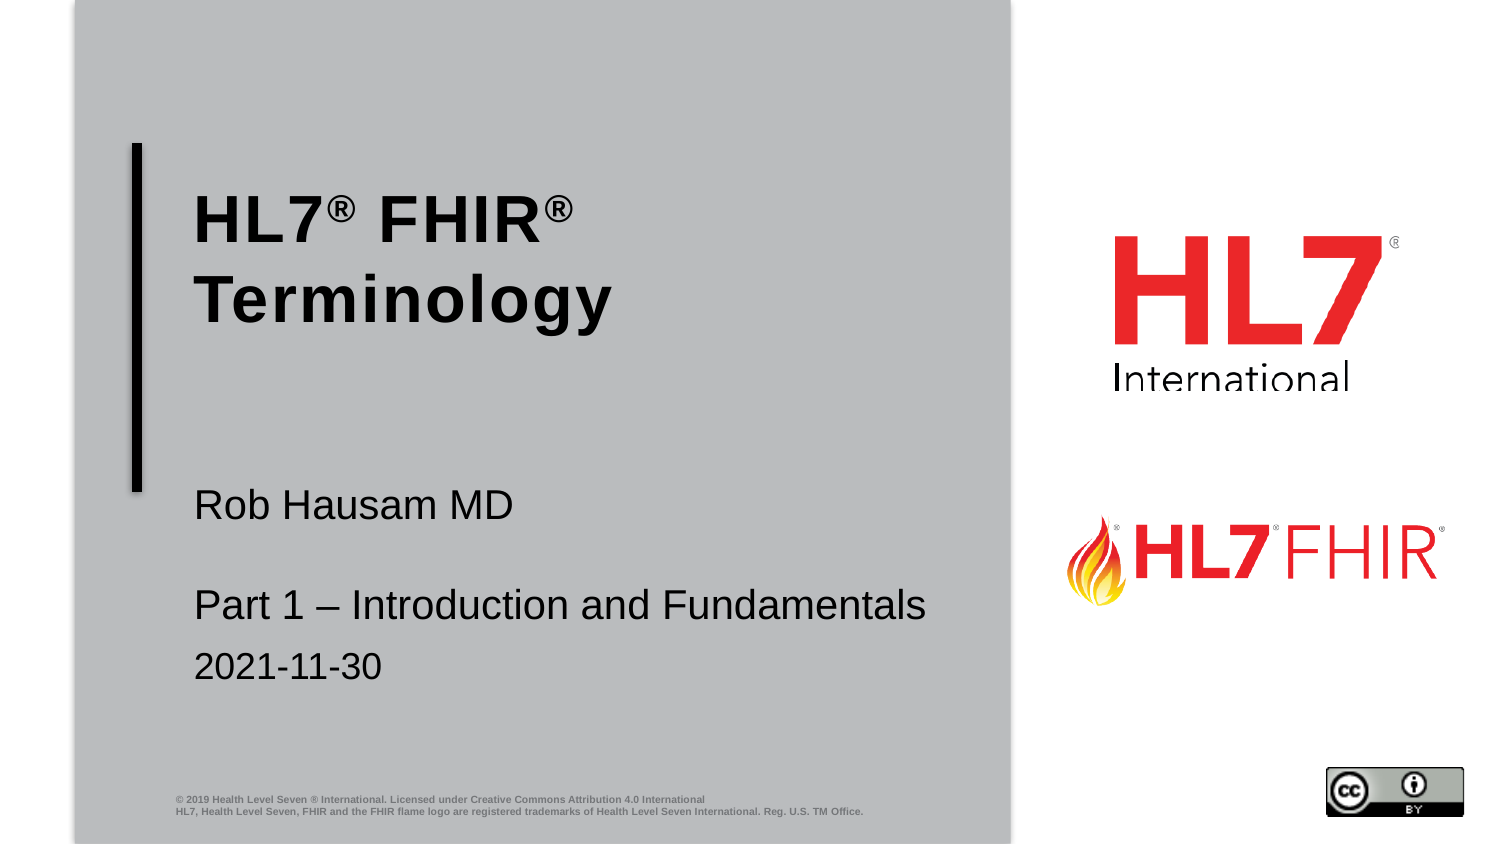

# HL7® FHIR® Terminology
Rob Hausam MD
Part 1 – Introduction and Fundamentals

2021-11-30

© 2019 Health Level Seven ® International. Licensed under Creative Commons Attribution 4.0 International
HL7, Health Level Seven, FHIR and the FHIR flame logo are registered trademarks of Health Level Seven International. Reg. U.S. TM Office.